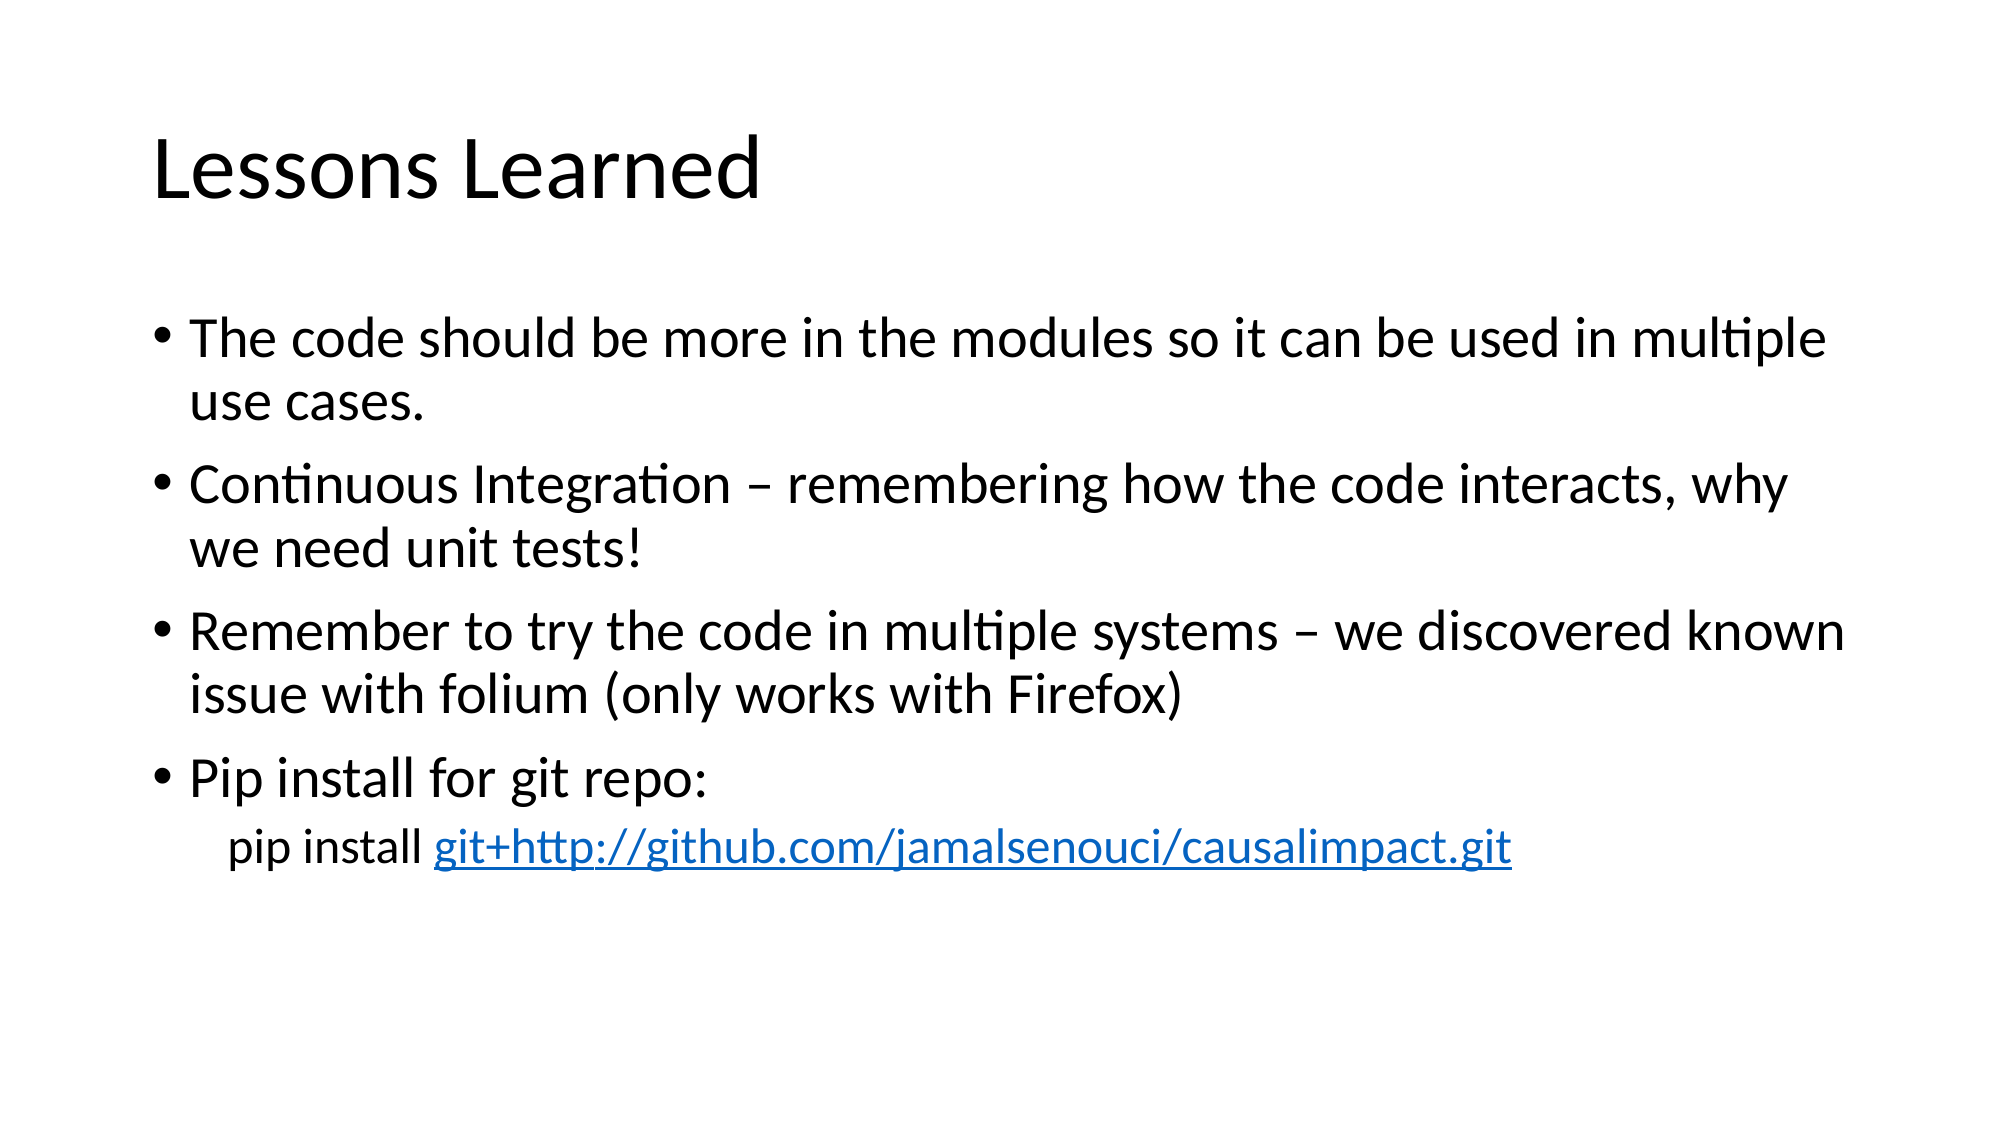

# Lessons Learned
The code should be more in the modules so it can be used in multiple use cases.
Continuous Integration – remembering how the code interacts, why we need unit tests!
Remember to try the code in multiple systems – we discovered known issue with folium (only works with Firefox)
Pip install for git repo:
pip install git+http://github.com/jamalsenouci/causalimpact.git